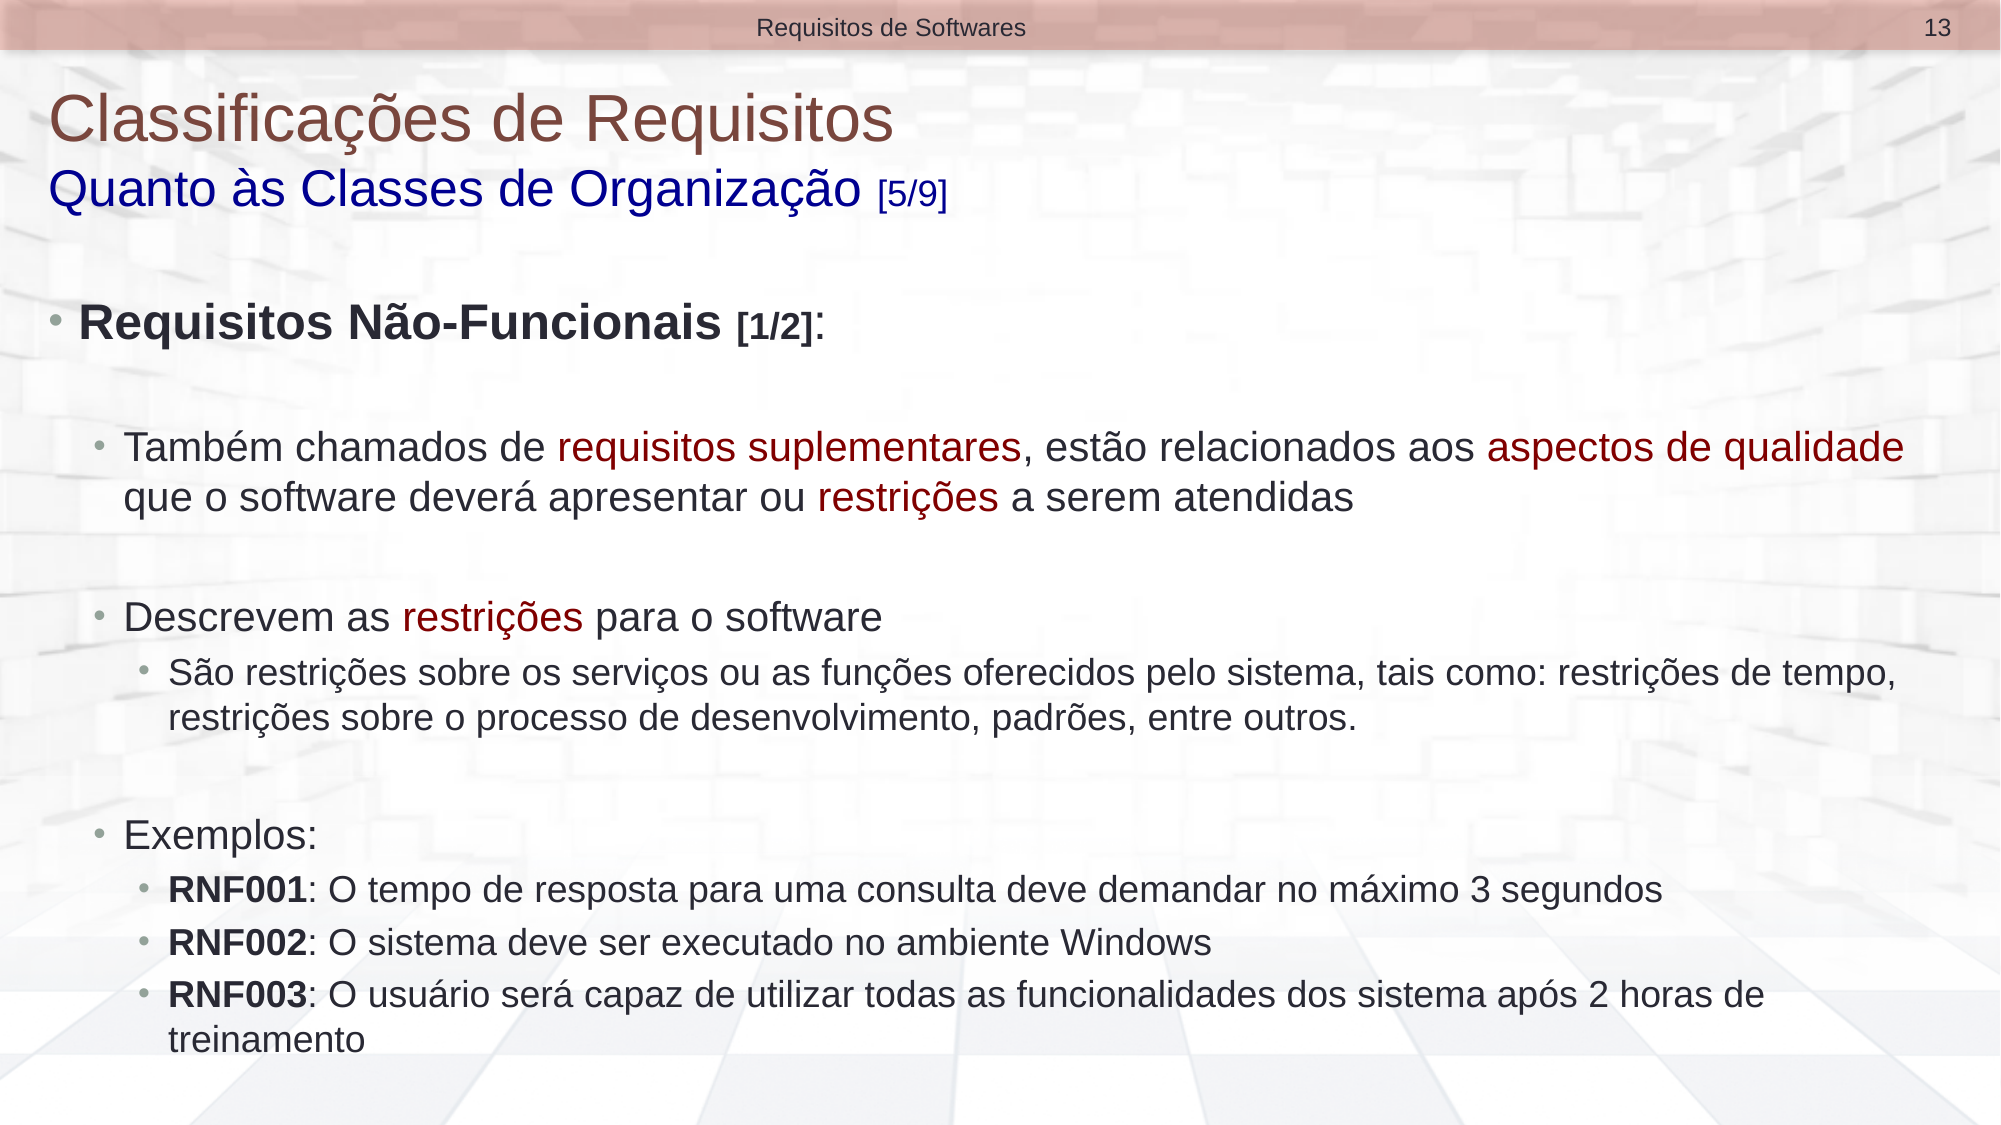

13
Requisitos de Softwares
# Classificações de Requisitos Quanto às Classes de Organização [5/9]
Requisitos Não-Funcionais [1/2]:

Também chamados de requisitos suplementares, estão relacionados aos aspectos de qualidade que o software deverá apresentar ou restrições a serem atendidas

Descrevem as restrições para o software
São restrições sobre os serviços ou as funções oferecidos pelo sistema, tais como: restrições de tempo, restrições sobre o processo de desenvolvimento, padrões, entre outros.

Exemplos:
RNF001: O tempo de resposta para uma consulta deve demandar no máximo 3 segundos
RNF002: O sistema deve ser executado no ambiente Windows
RNF003: O usuário será capaz de utilizar todas as funcionalidades dos sistema após 2 horas de treinamento